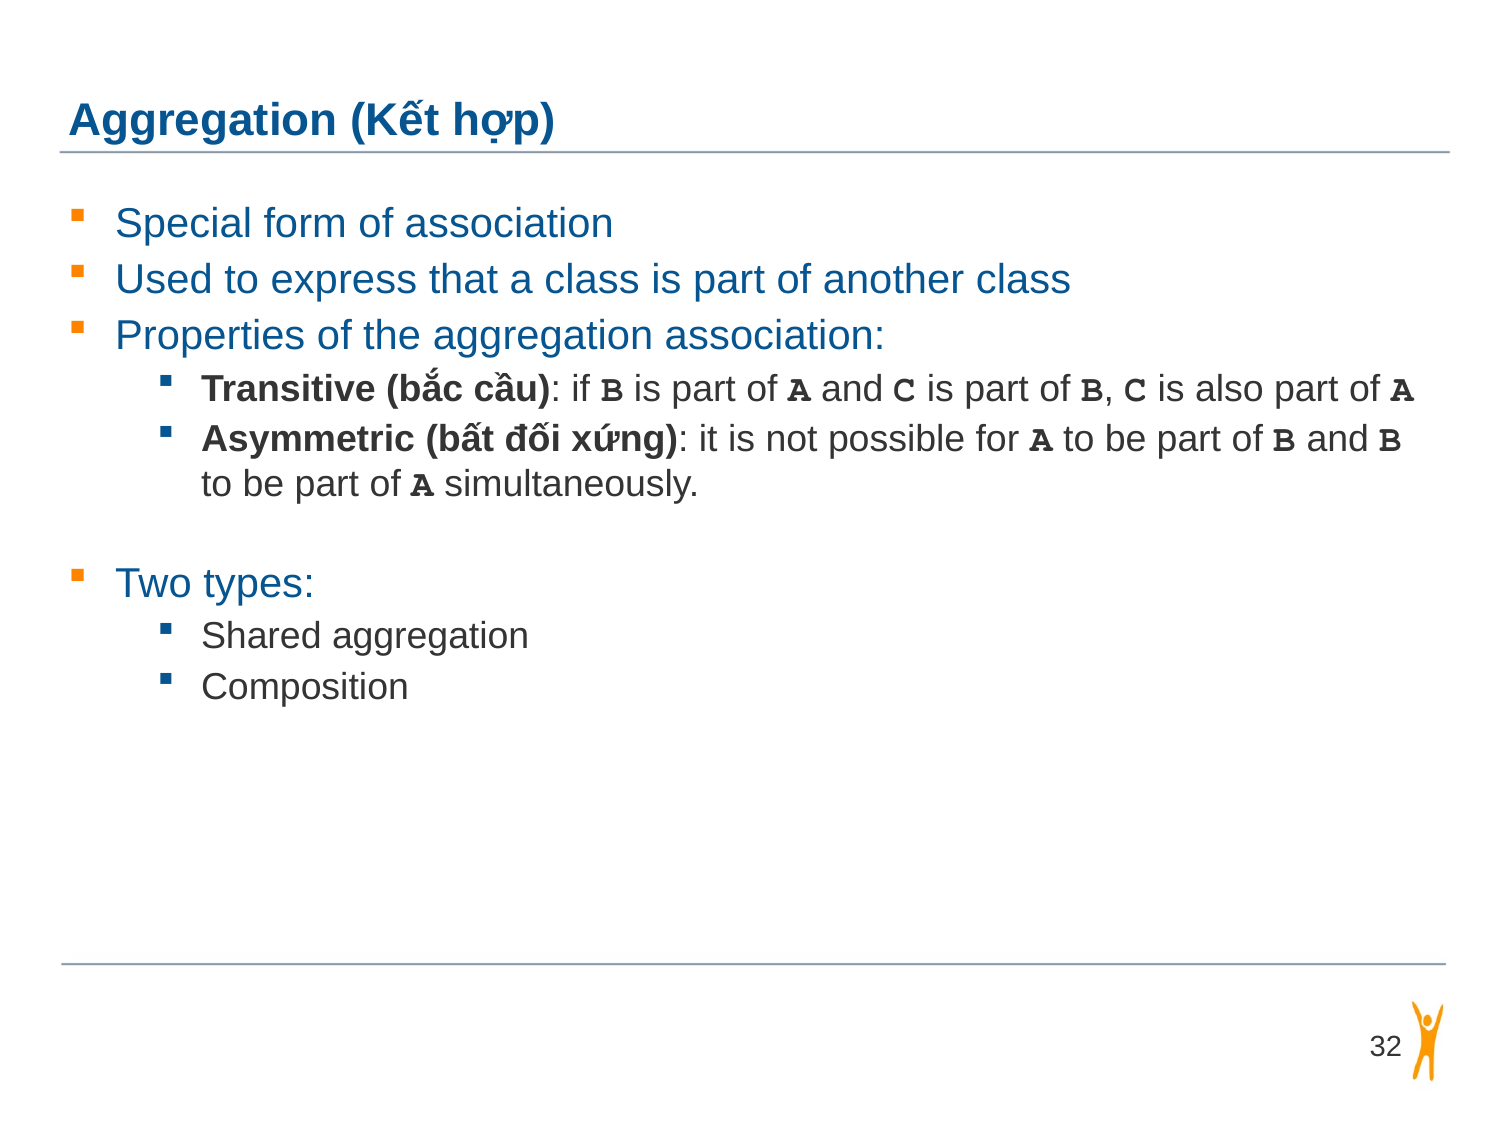

# Aggregation (Kết hợp)
Special form of association
Used to express that a class is part of another class
Properties of the aggregation association:
Transitive (bắc cầu): if B is part of A and C is part of B, C is also part of A
Asymmetric (bất đối xứng): it is not possible for A to be part of B and B to be part of A simultaneously.
Two types:
Shared aggregation
Composition
32